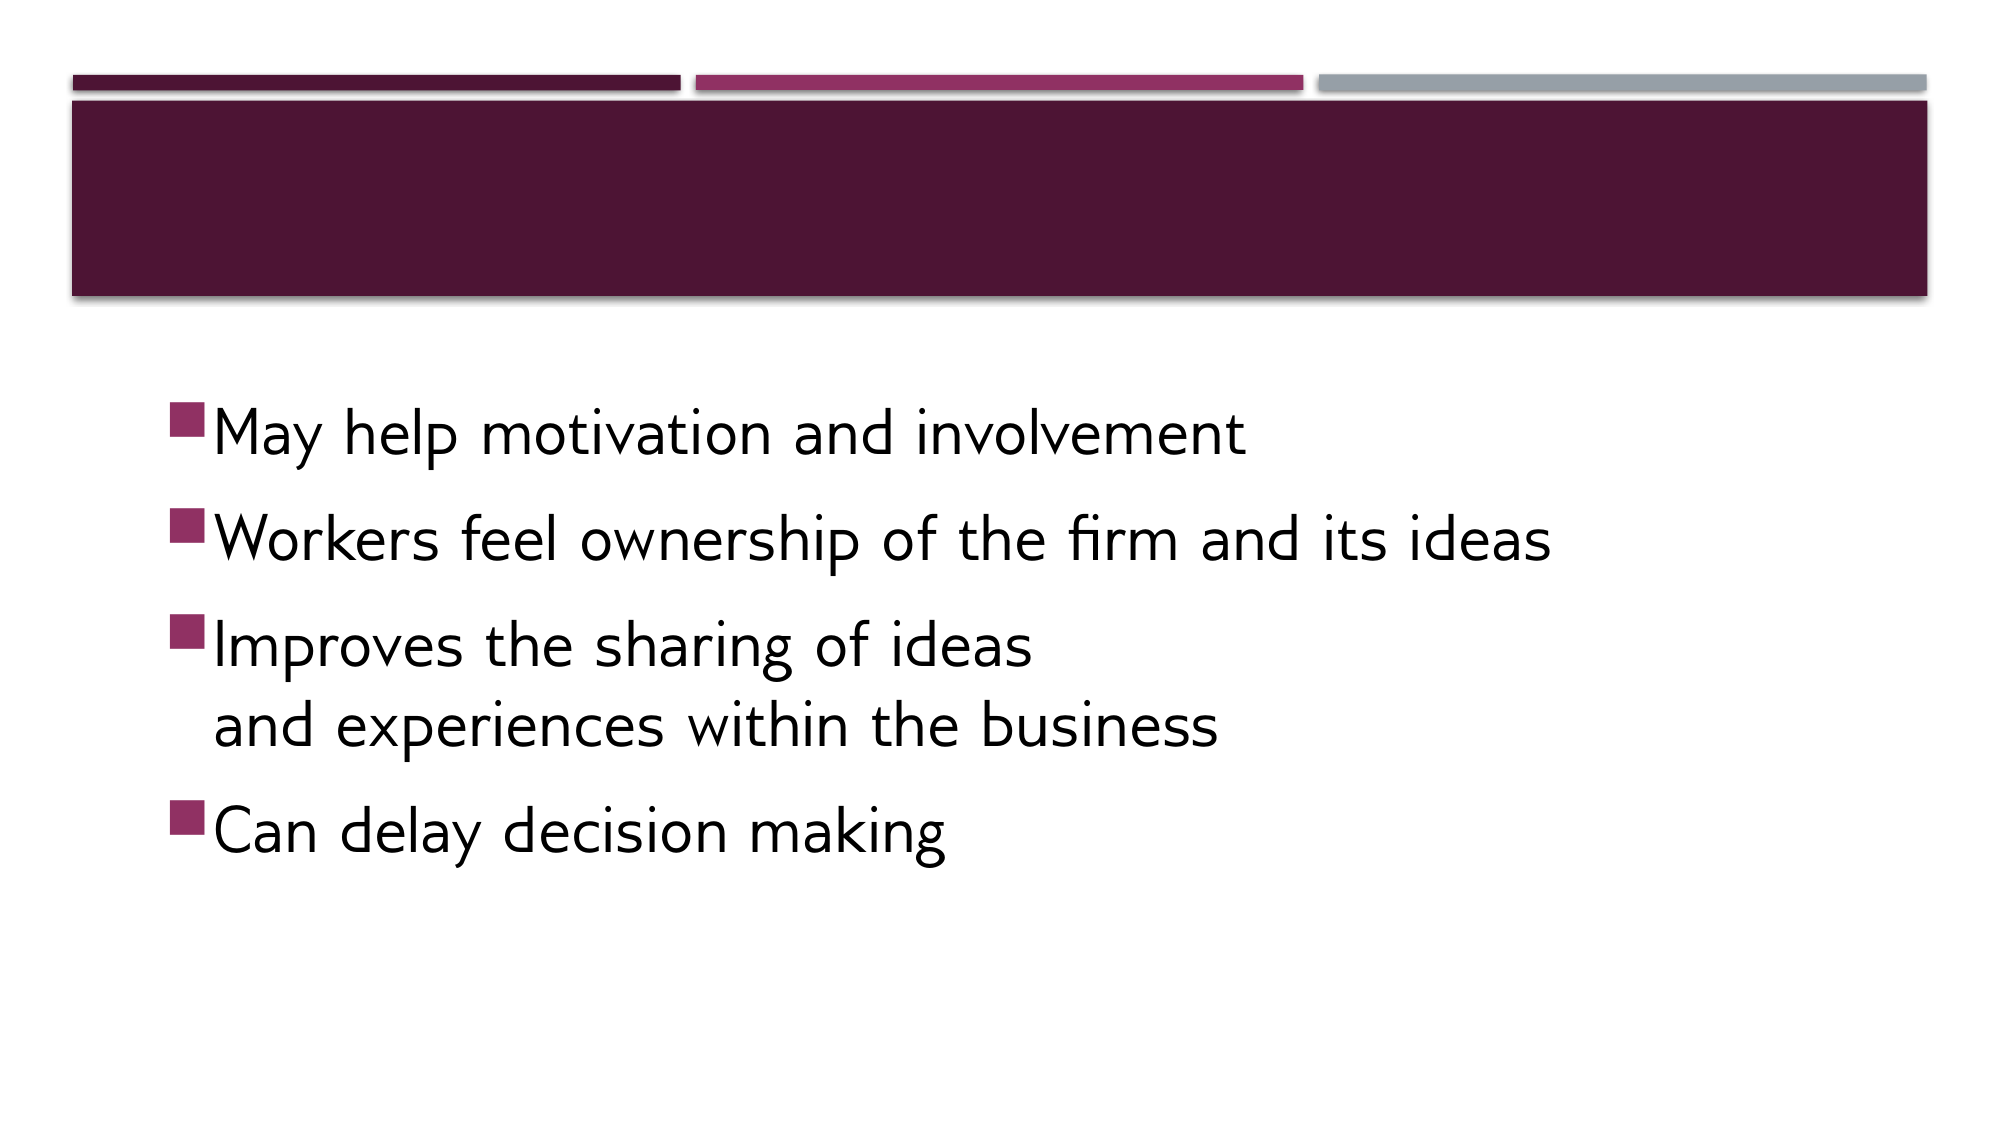

May help motivation and involvement
Workers feel ownership of the firm and its ideas
Improves the sharing of ideas
and experiences within the business
Can delay decision making